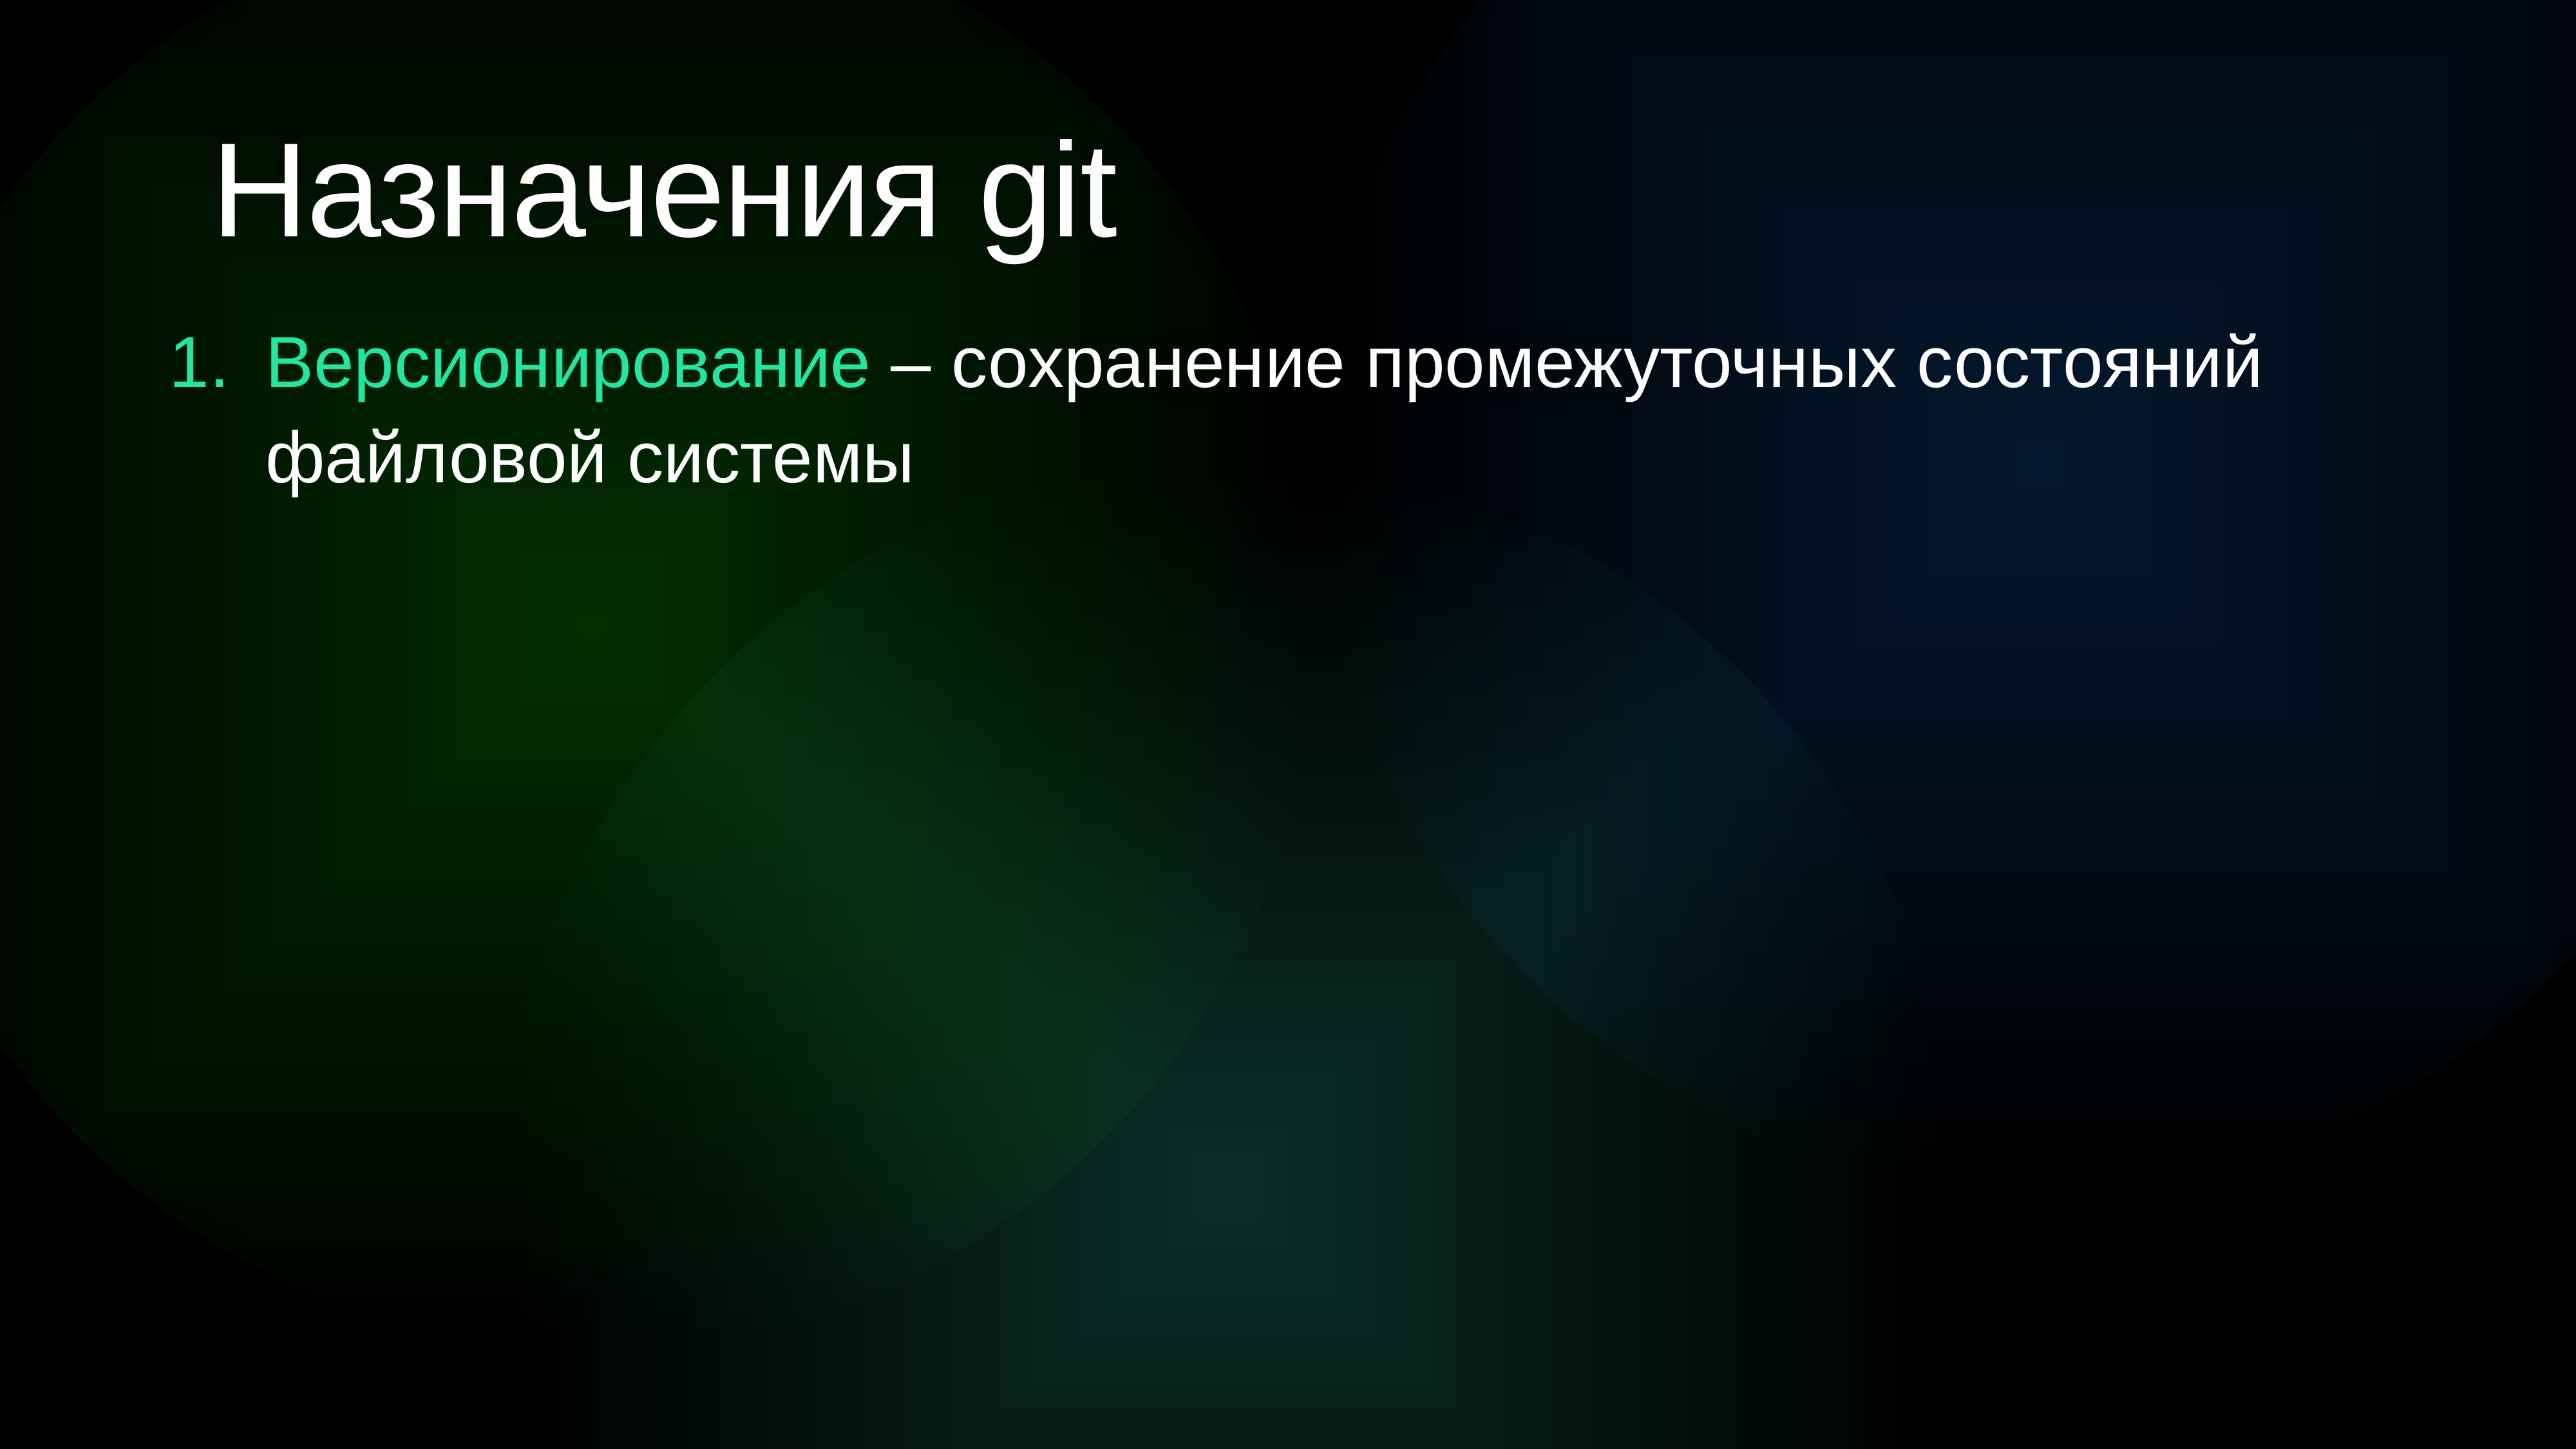

Назначения git
Версионирование – сохранение промежуточных состояний файловой системы